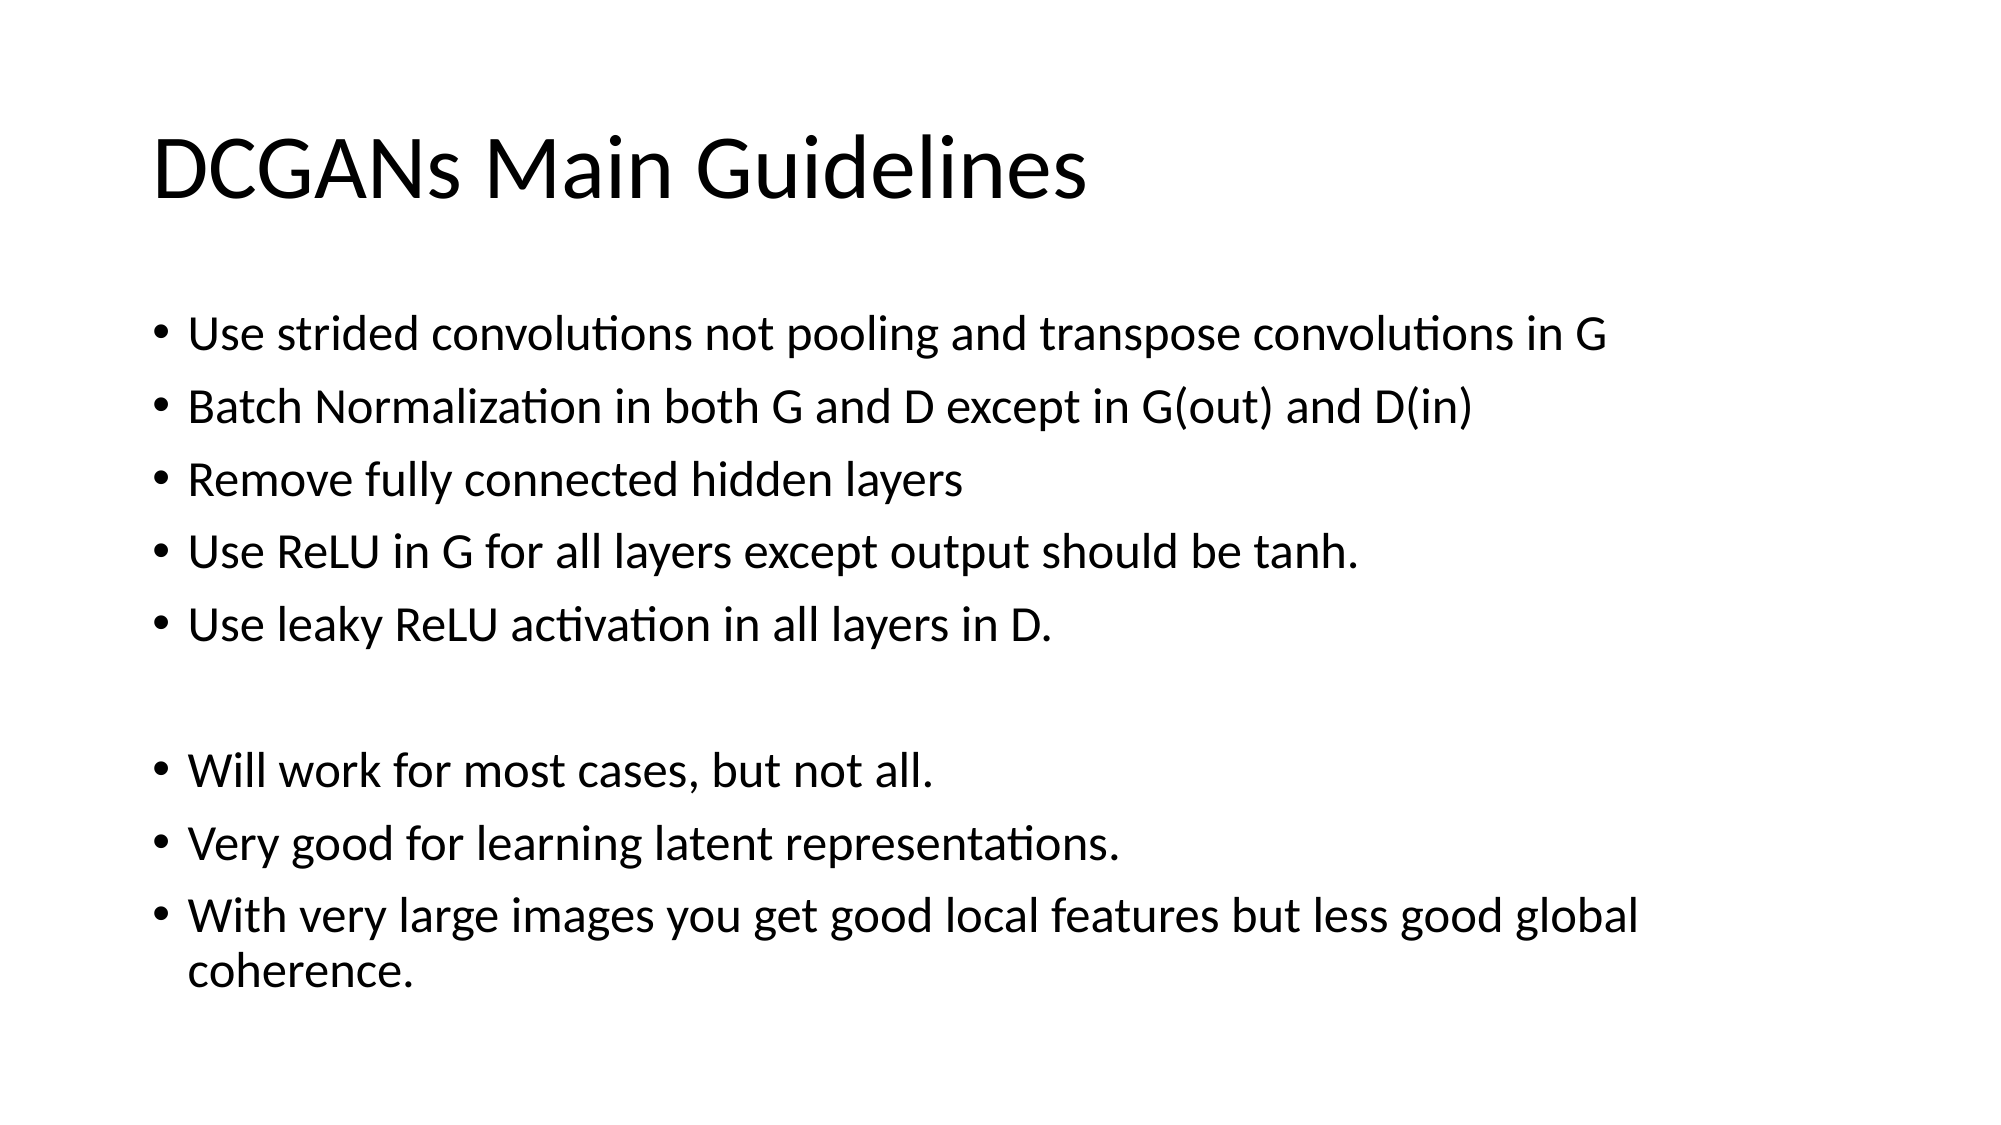

# DCGANs Main Guidelines
Use strided convolutions not pooling and transpose convolutions in G
Batch Normalization in both G and D except in G(out) and D(in)
Remove fully connected hidden layers
Use ReLU in G for all layers except output should be tanh.
Use leaky ReLU activation in all layers in D.

Will work for most cases, but not all.
Very good for learning latent representations.
With very large images you get good local features but less good global coherence.